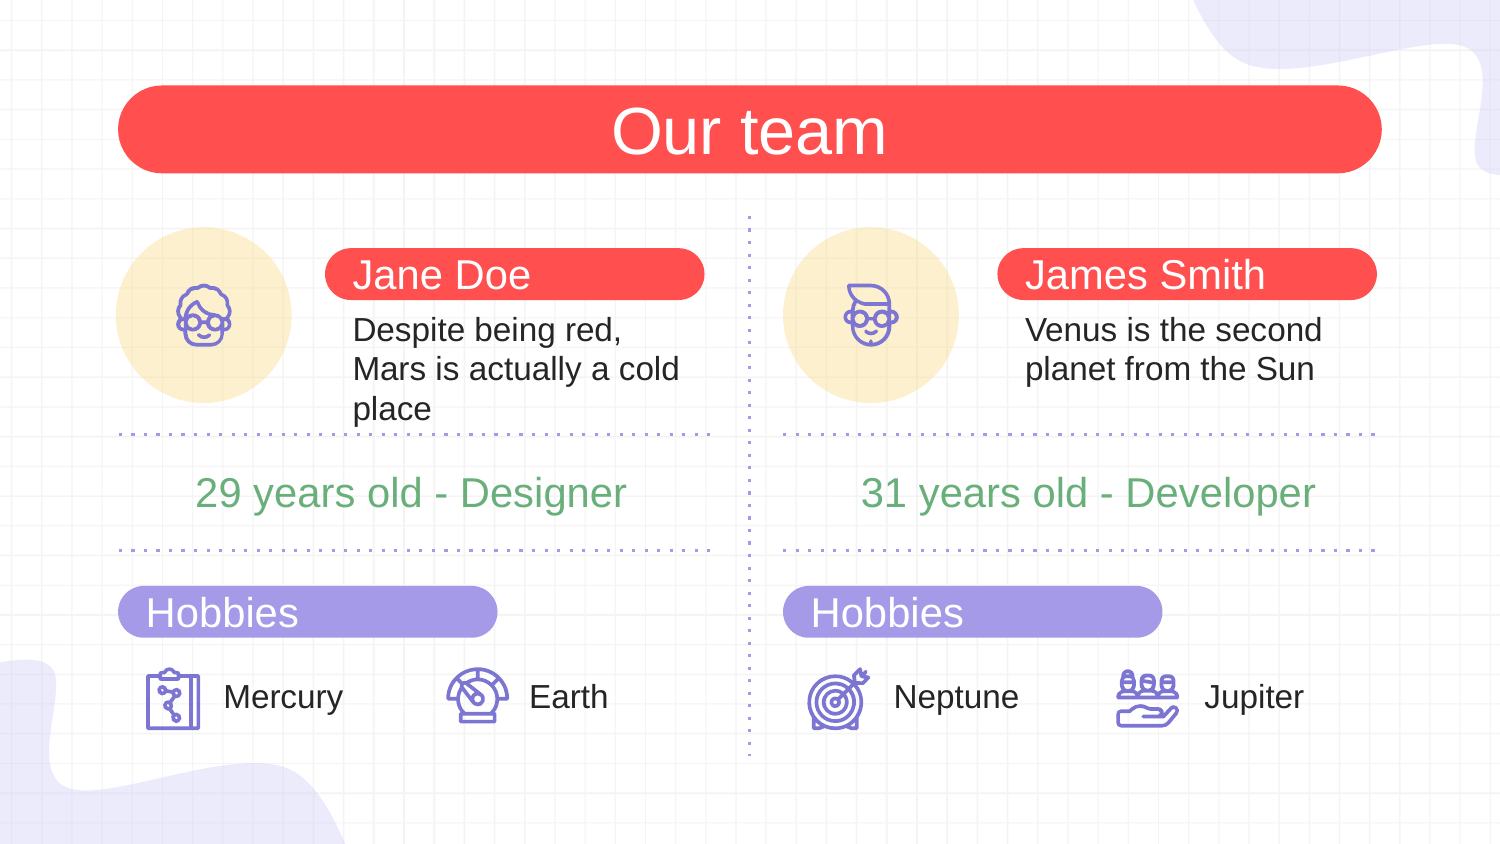

# Our team

Jane Doe
James Smith

Despite being red, Mars is actually a cold place
Venus is the second planet from the Sun
29 years old - Designer
31 years old - Developer
Hobbies
Hobbies

Mercury
Earth
Neptune
Jupiter